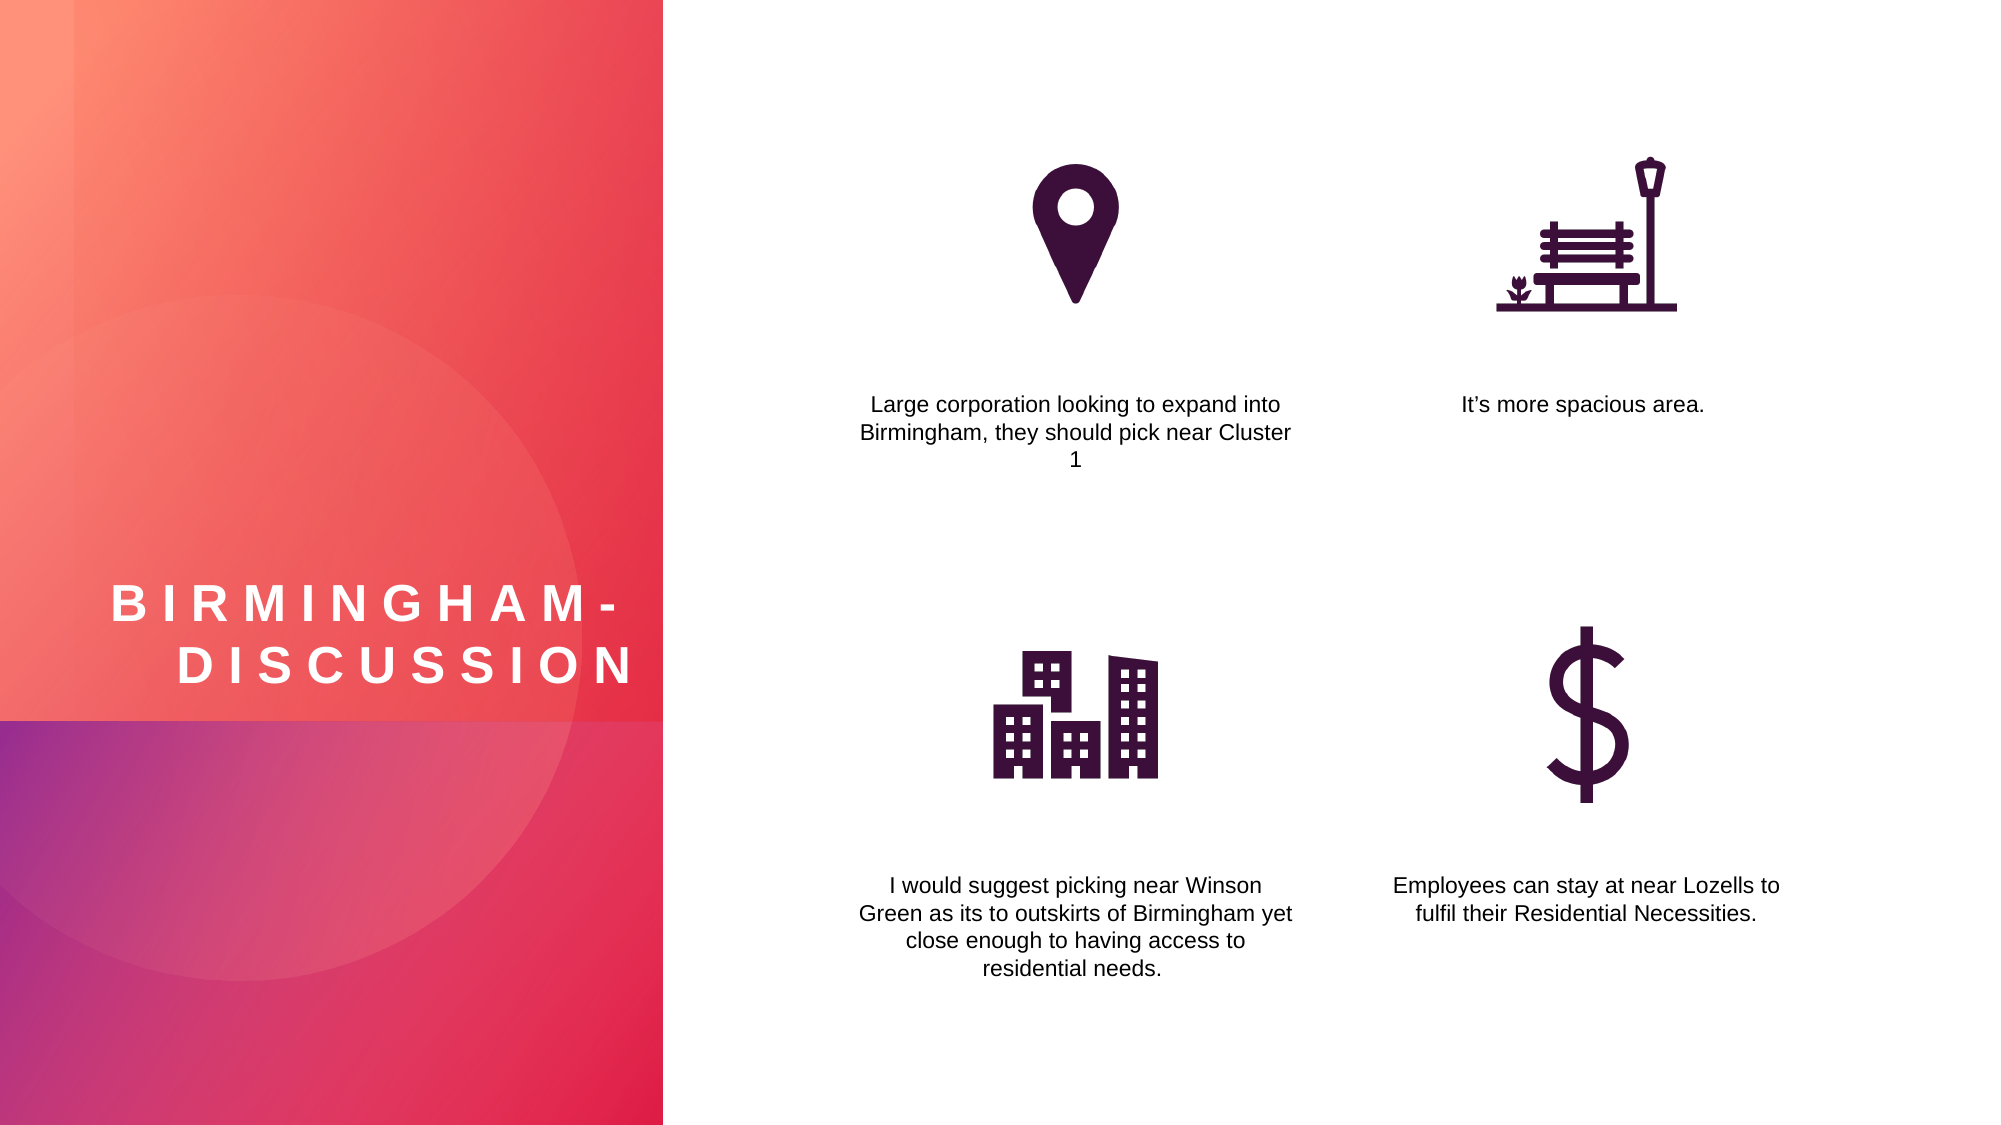

Large corporation looking to expand into Birmingham, they should pick near Cluster 1
It’s more spacious area.
I would suggest picking near Winson Green as its to outskirts of Birmingham yet close enough to having access to residential needs.
Employees can stay at near Lozells to fulfil their Residential Necessities.
# Birmingham- Discussion